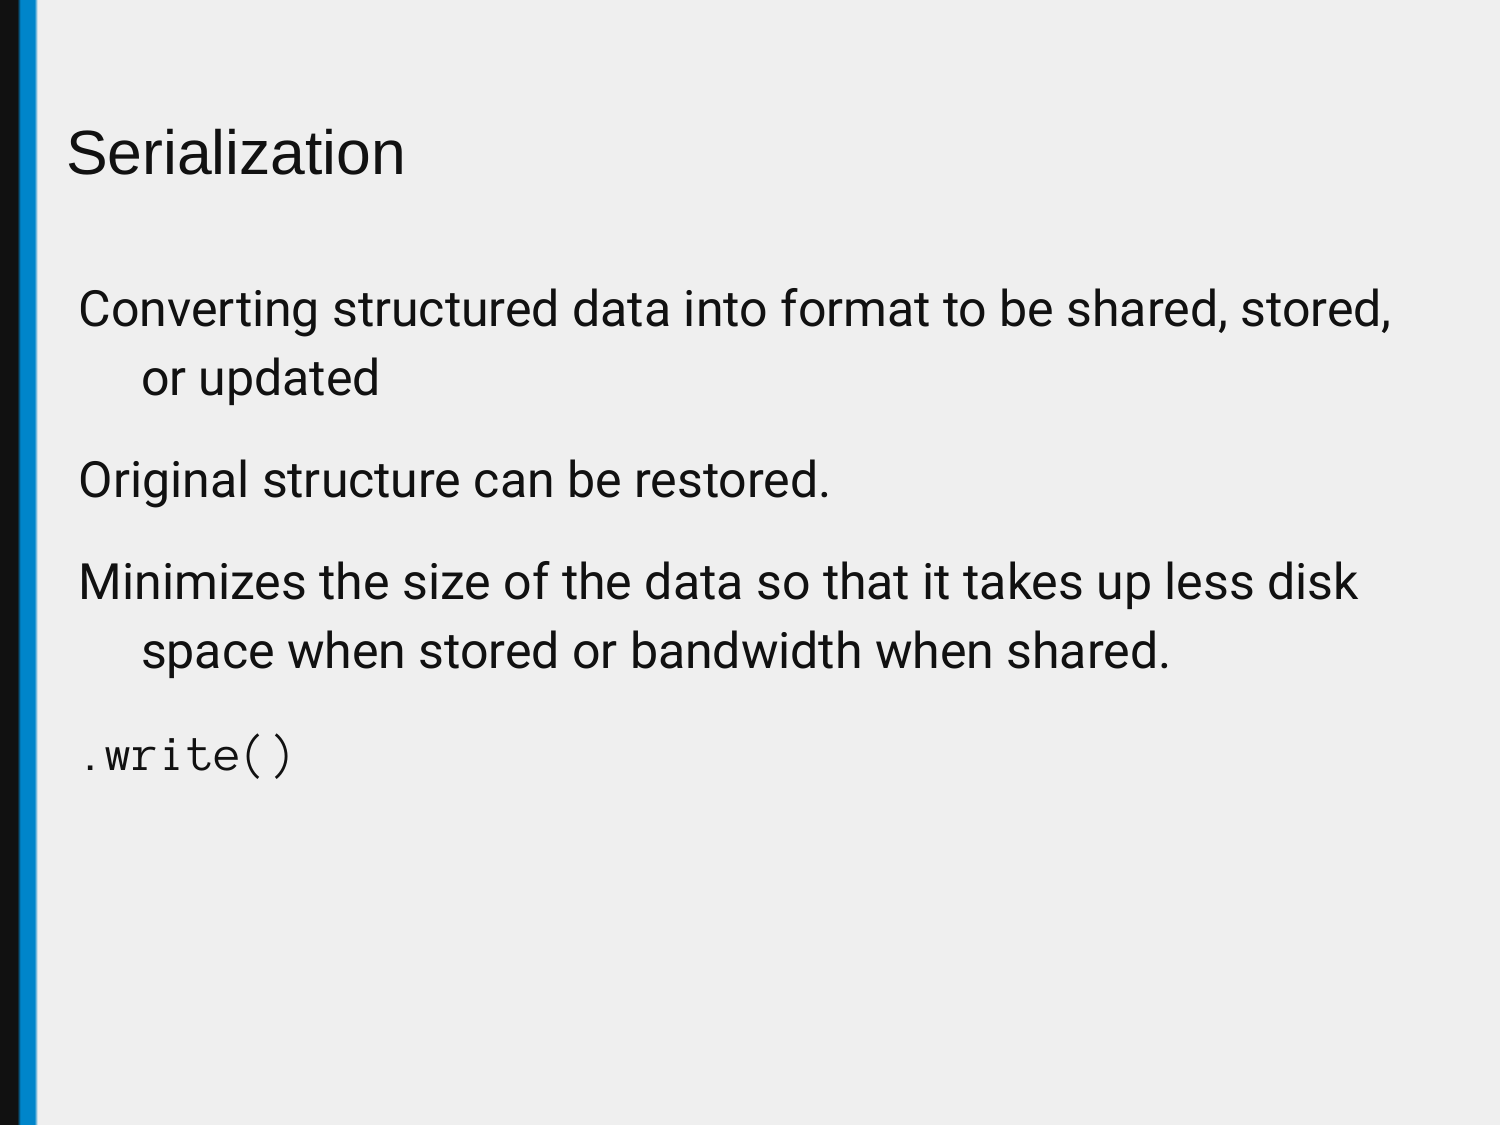

# Serialization
Converting structured data into format to be shared, stored, or updated
Original structure can be restored.
Minimizes the size of the data so that it takes up less disk space when stored or bandwidth when shared.
.write()